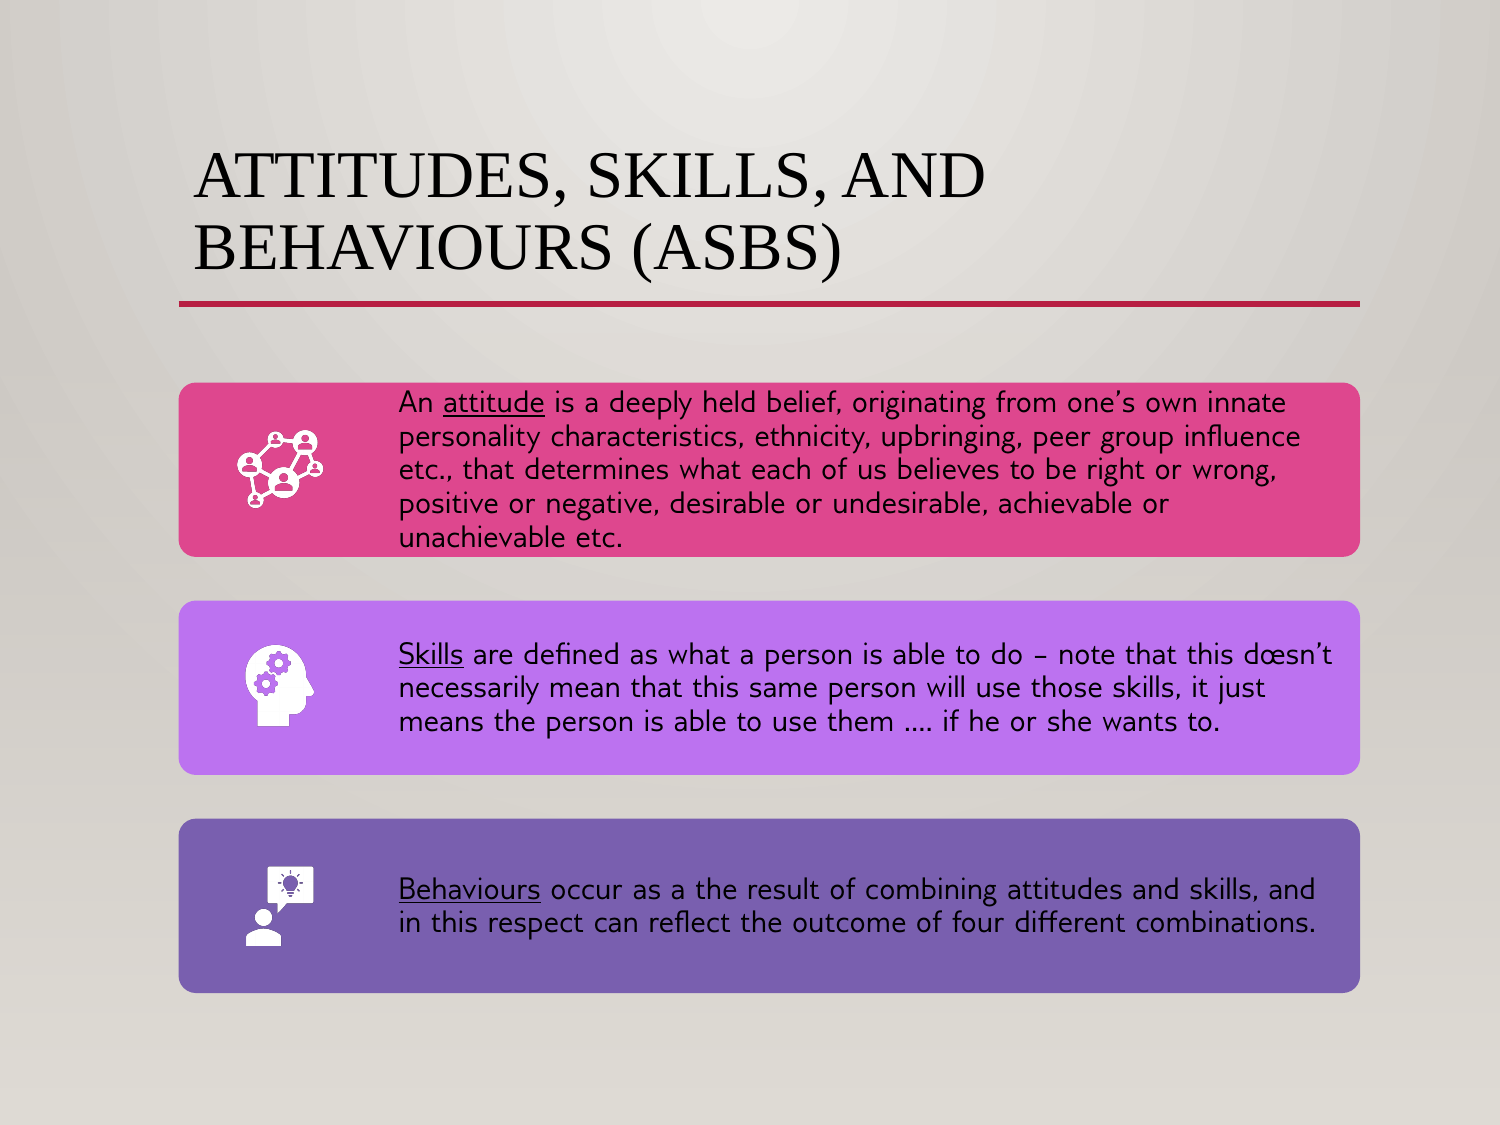

# Attitudes, Skills, and Behaviours (ASBs)

An attitude is a deeply held belief, originating from one’s own innate personality characteristics, ethnicity, upbringing, peer group influence etc., that determines what each of us believes to be right or wrong, positive or negative, desirable or undesirable, achievable or unachievable etc.
Skills are defined as what a person is able to do – note that this doesn’t necessarily mean that this same person will use those skills, it just means the person is able to use them .... if he or she wants to.
Behaviours occur as a the result of combining attitudes and skills, and in this respect can reflect the outcome of four different combinations.